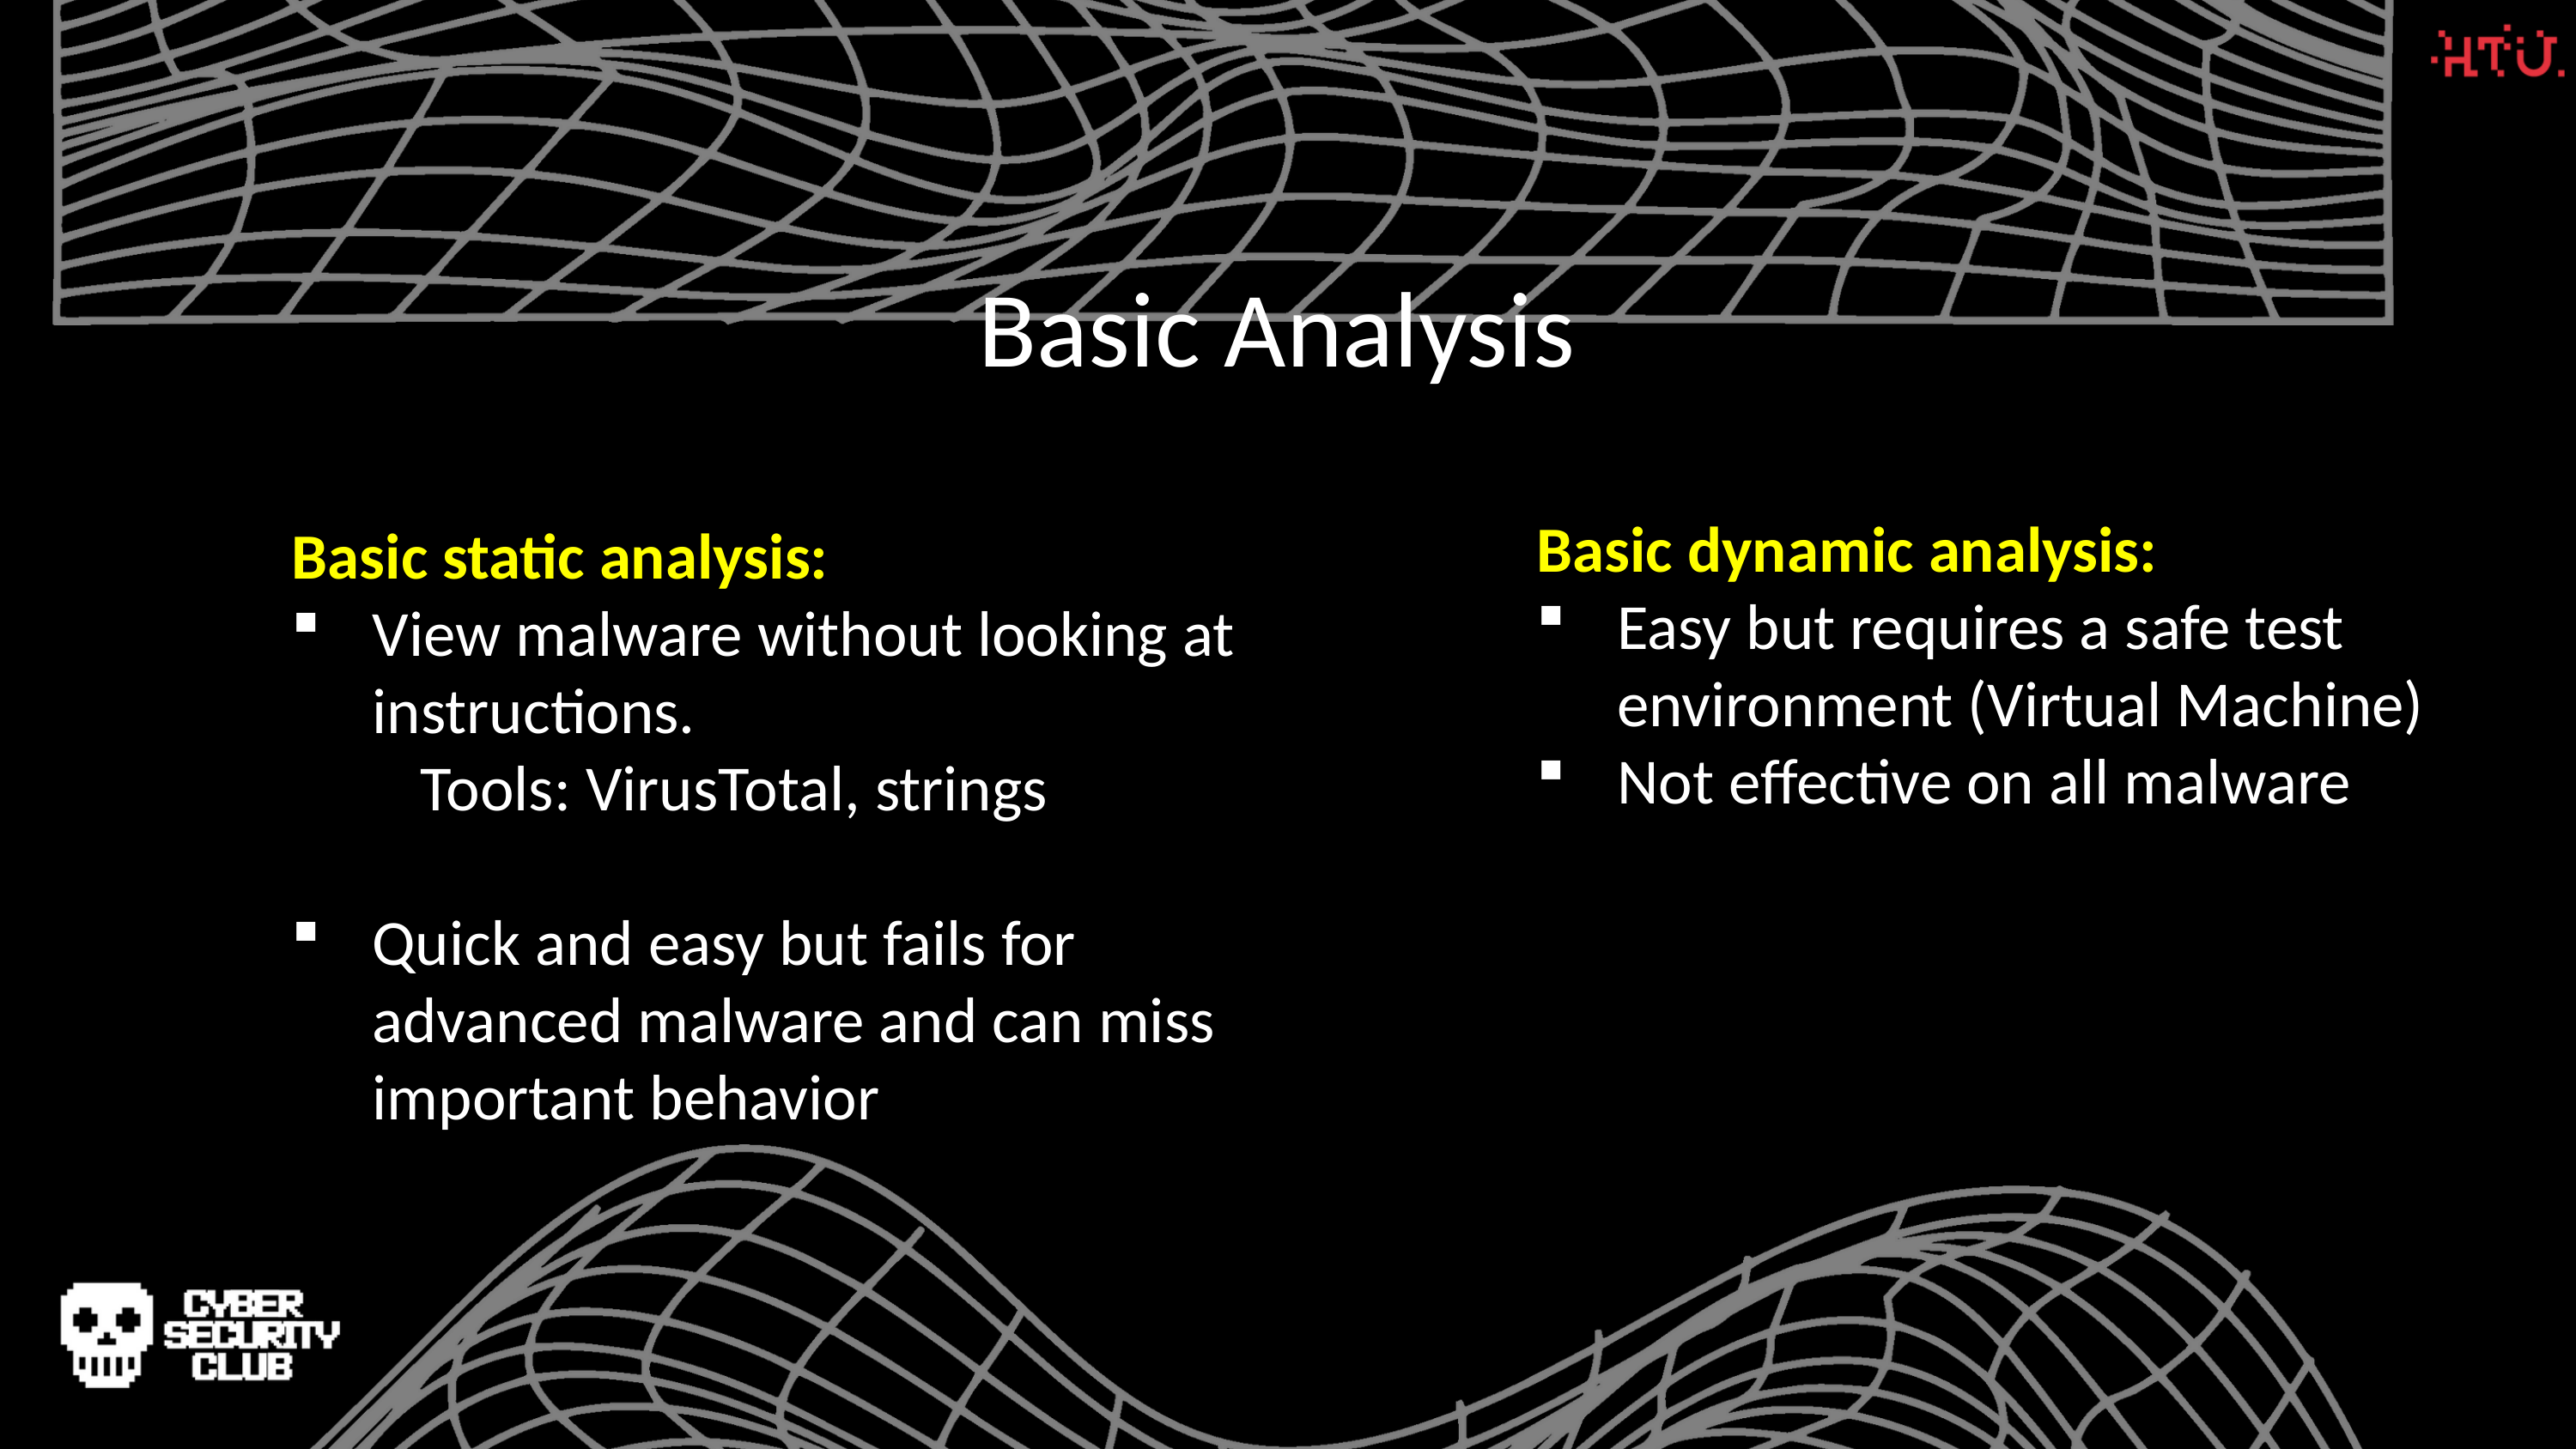

Basic Analysis
Basic dynamic analysis:
Easy but requires a safe test environment (Virtual Machine)
Not effective on all malware
Basic static analysis:
View malware without looking at instructions.
	Tools: VirusTotal, strings

Quick and easy but fails for advanced malware and can miss important behavior